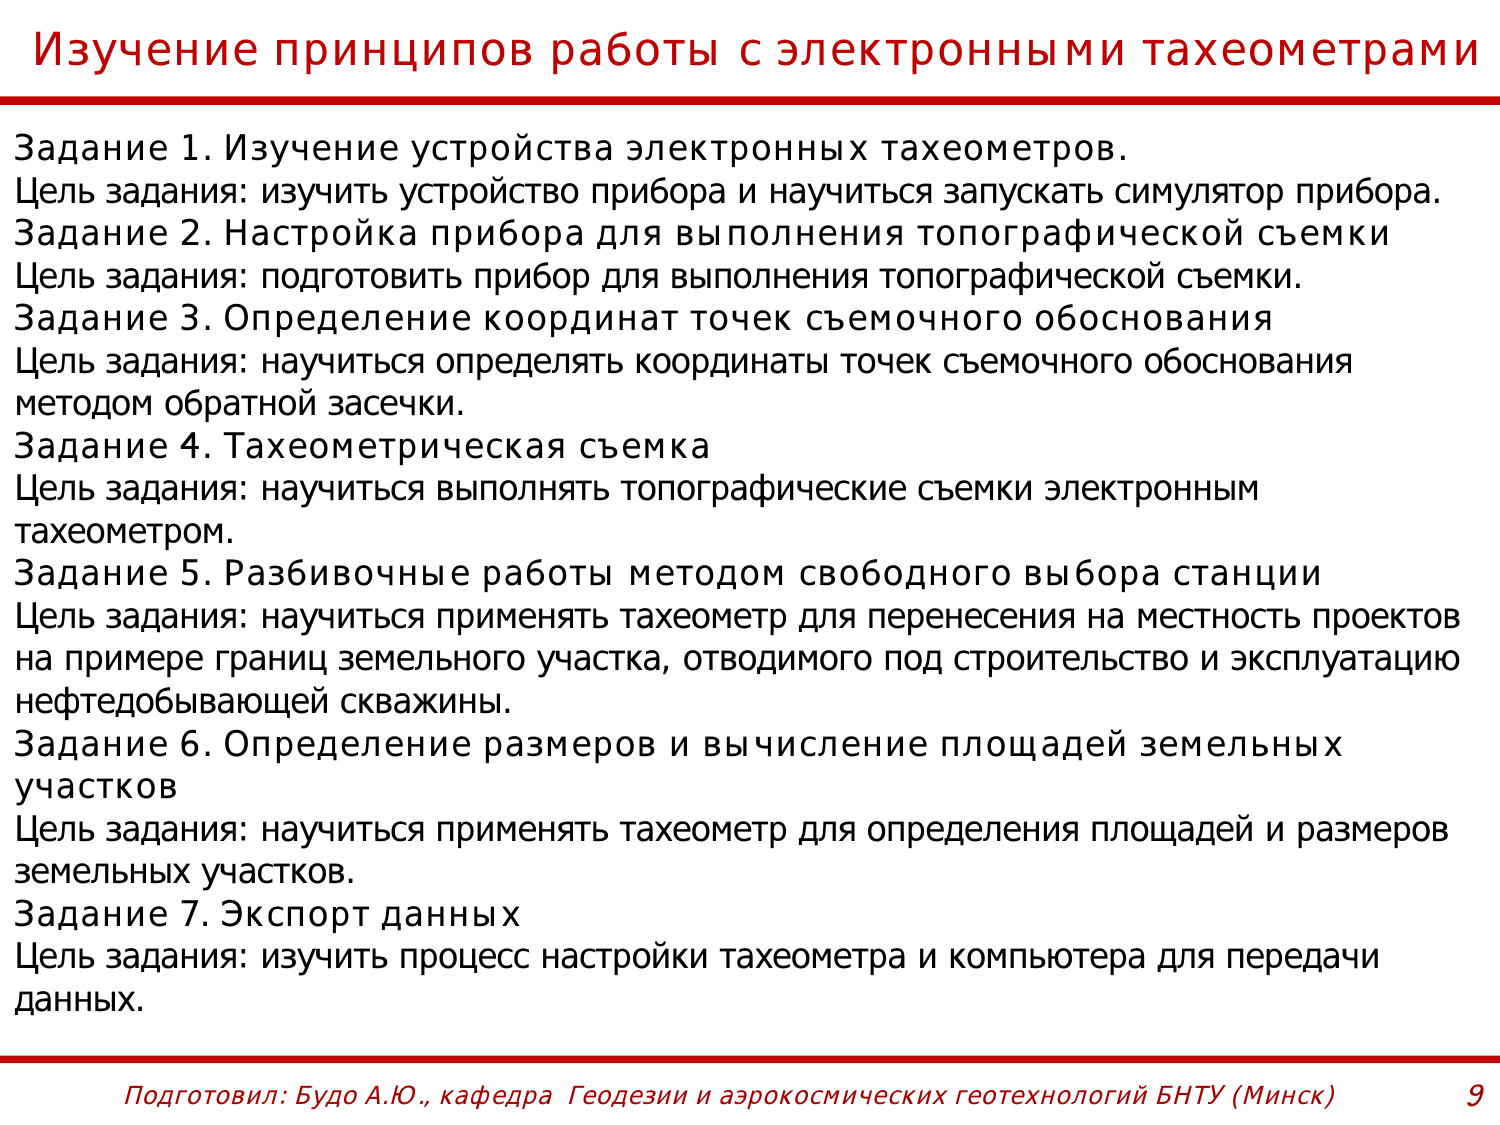

# Изучение принципов работы с электронными тахеометрами
Задание 1. Изучение устройства электронных тахеометров.
Цель задания: изучить устройство прибора и научиться запускать симулятор прибора.
Задание 2. Настройка прибора для выполнения топографической съемки
Цель задания: подготовить прибор для выполнения топографической съемки.
Задание 3. Определение координат точек съемочного обоснования
Цель задания: научиться определять координаты точек съемочного обоснования методом обратной засечки.
Задание 4. Тахеометрическая съемка
Цель задания: научиться выполнять топографические съемки электронным тахеометром.
Задание 5. Разбивочные работы методом свободного выбора станции
Цель задания: научиться применять тахеометр для перенесения на местность проектов на примере границ земельного участка, отводимого под строительство и эксплуатацию нефтедобывающей скважины.
Задание 6. Определение размеров и вычисление площадей земельных участков
Цель задания: научиться применять тахеометр для определения площадей и размеров земельных участков.
Задание 7. Экспорт данных
Цель задания: изучить процесс настройки тахеометра и компьютера для передачи данных.
9
Подготовил: Будо А.Ю., кафедра  Геодезии и аэрокосмических геотехнологий БНТУ (Минск)